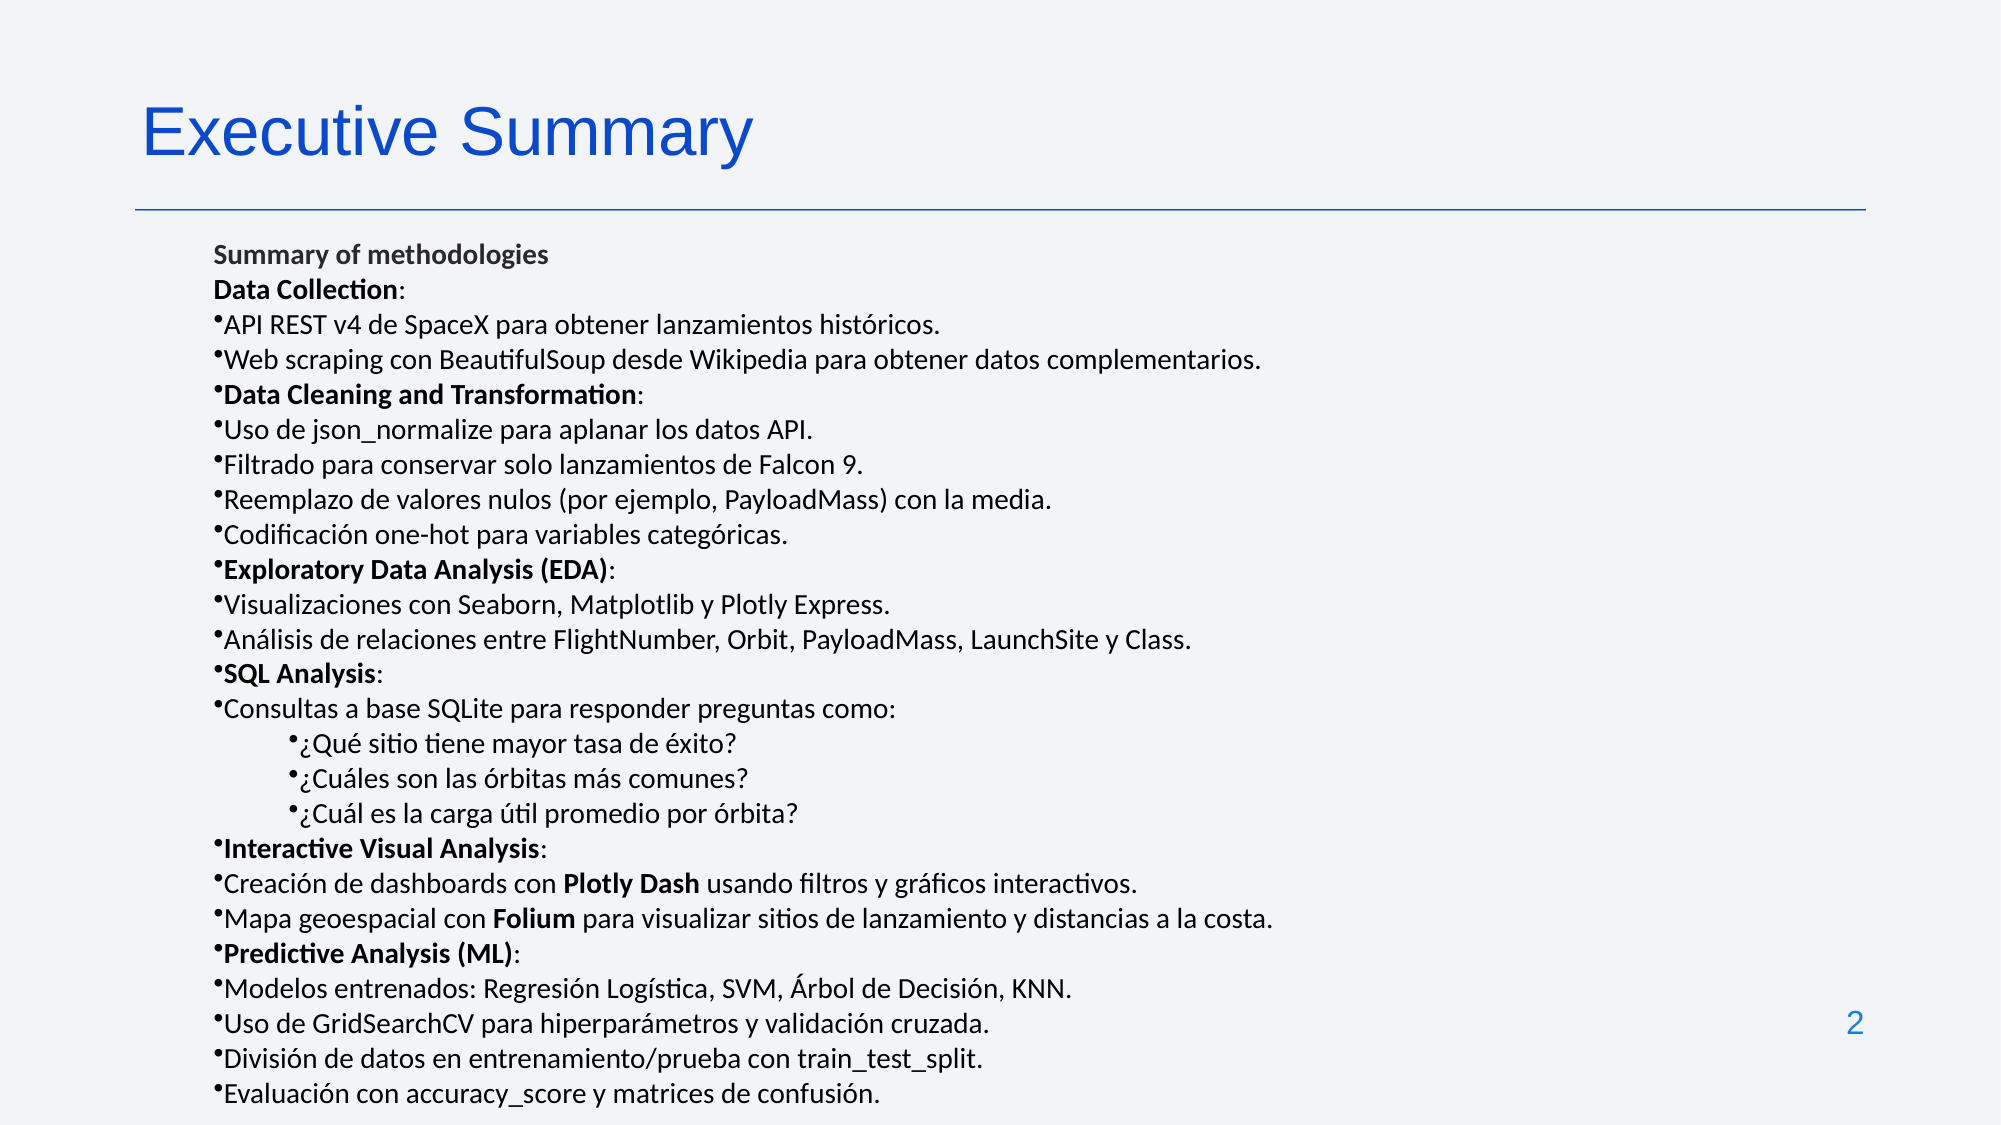

Executive Summary
Summary of methodologies
Data Collection:
API REST v4 de SpaceX para obtener lanzamientos históricos.
Web scraping con BeautifulSoup desde Wikipedia para obtener datos complementarios.
Data Cleaning and Transformation:
Uso de json_normalize para aplanar los datos API.
Filtrado para conservar solo lanzamientos de Falcon 9.
Reemplazo de valores nulos (por ejemplo, PayloadMass) con la media.
Codificación one-hot para variables categóricas.
Exploratory Data Analysis (EDA):
Visualizaciones con Seaborn, Matplotlib y Plotly Express.
Análisis de relaciones entre FlightNumber, Orbit, PayloadMass, LaunchSite y Class.
SQL Analysis:
Consultas a base SQLite para responder preguntas como:
¿Qué sitio tiene mayor tasa de éxito?
¿Cuáles son las órbitas más comunes?
¿Cuál es la carga útil promedio por órbita?
Interactive Visual Analysis:
Creación de dashboards con Plotly Dash usando filtros y gráficos interactivos.
Mapa geoespacial con Folium para visualizar sitios de lanzamiento y distancias a la costa.
Predictive Analysis (ML):
Modelos entrenados: Regresión Logística, SVM, Árbol de Decisión, KNN.
Uso de GridSearchCV para hiperparámetros y validación cruzada.
División de datos en entrenamiento/prueba con train_test_split.
Evaluación con accuracy_score y matrices de confusión.

2